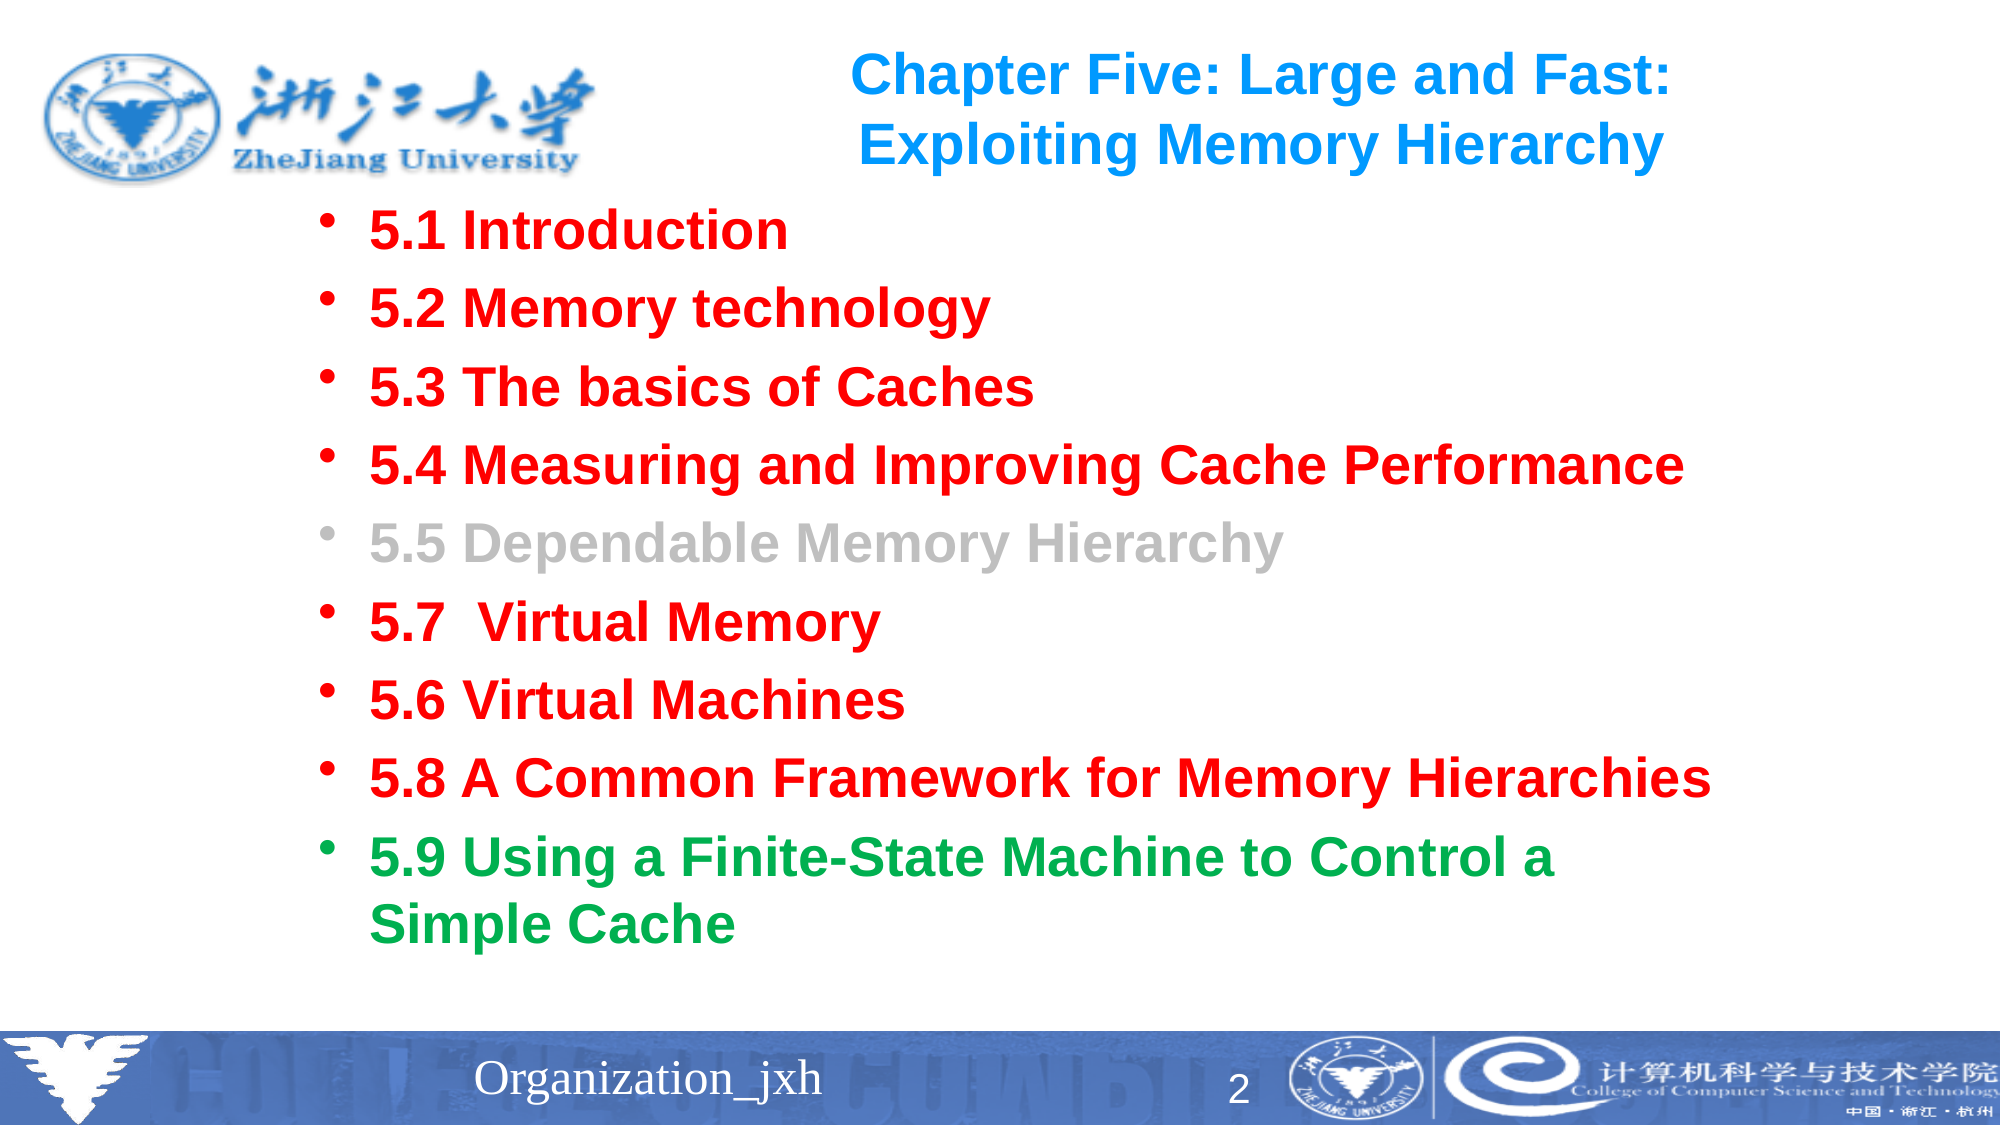

# Chapter Five: Large and Fast: Exploiting Memory Hierarchy
5.1 Introduction
5.2 Memory technology
5.3 The basics of Caches
5.4 Measuring and Improving Cache Performance
5.5 Dependable Memory Hierarchy
5.7  Virtual Memory
5.6 Virtual Machines
5.8 A Common Framework for Memory Hierarchies
5.9 Using a Finite-State Machine to Control a Simple Cache